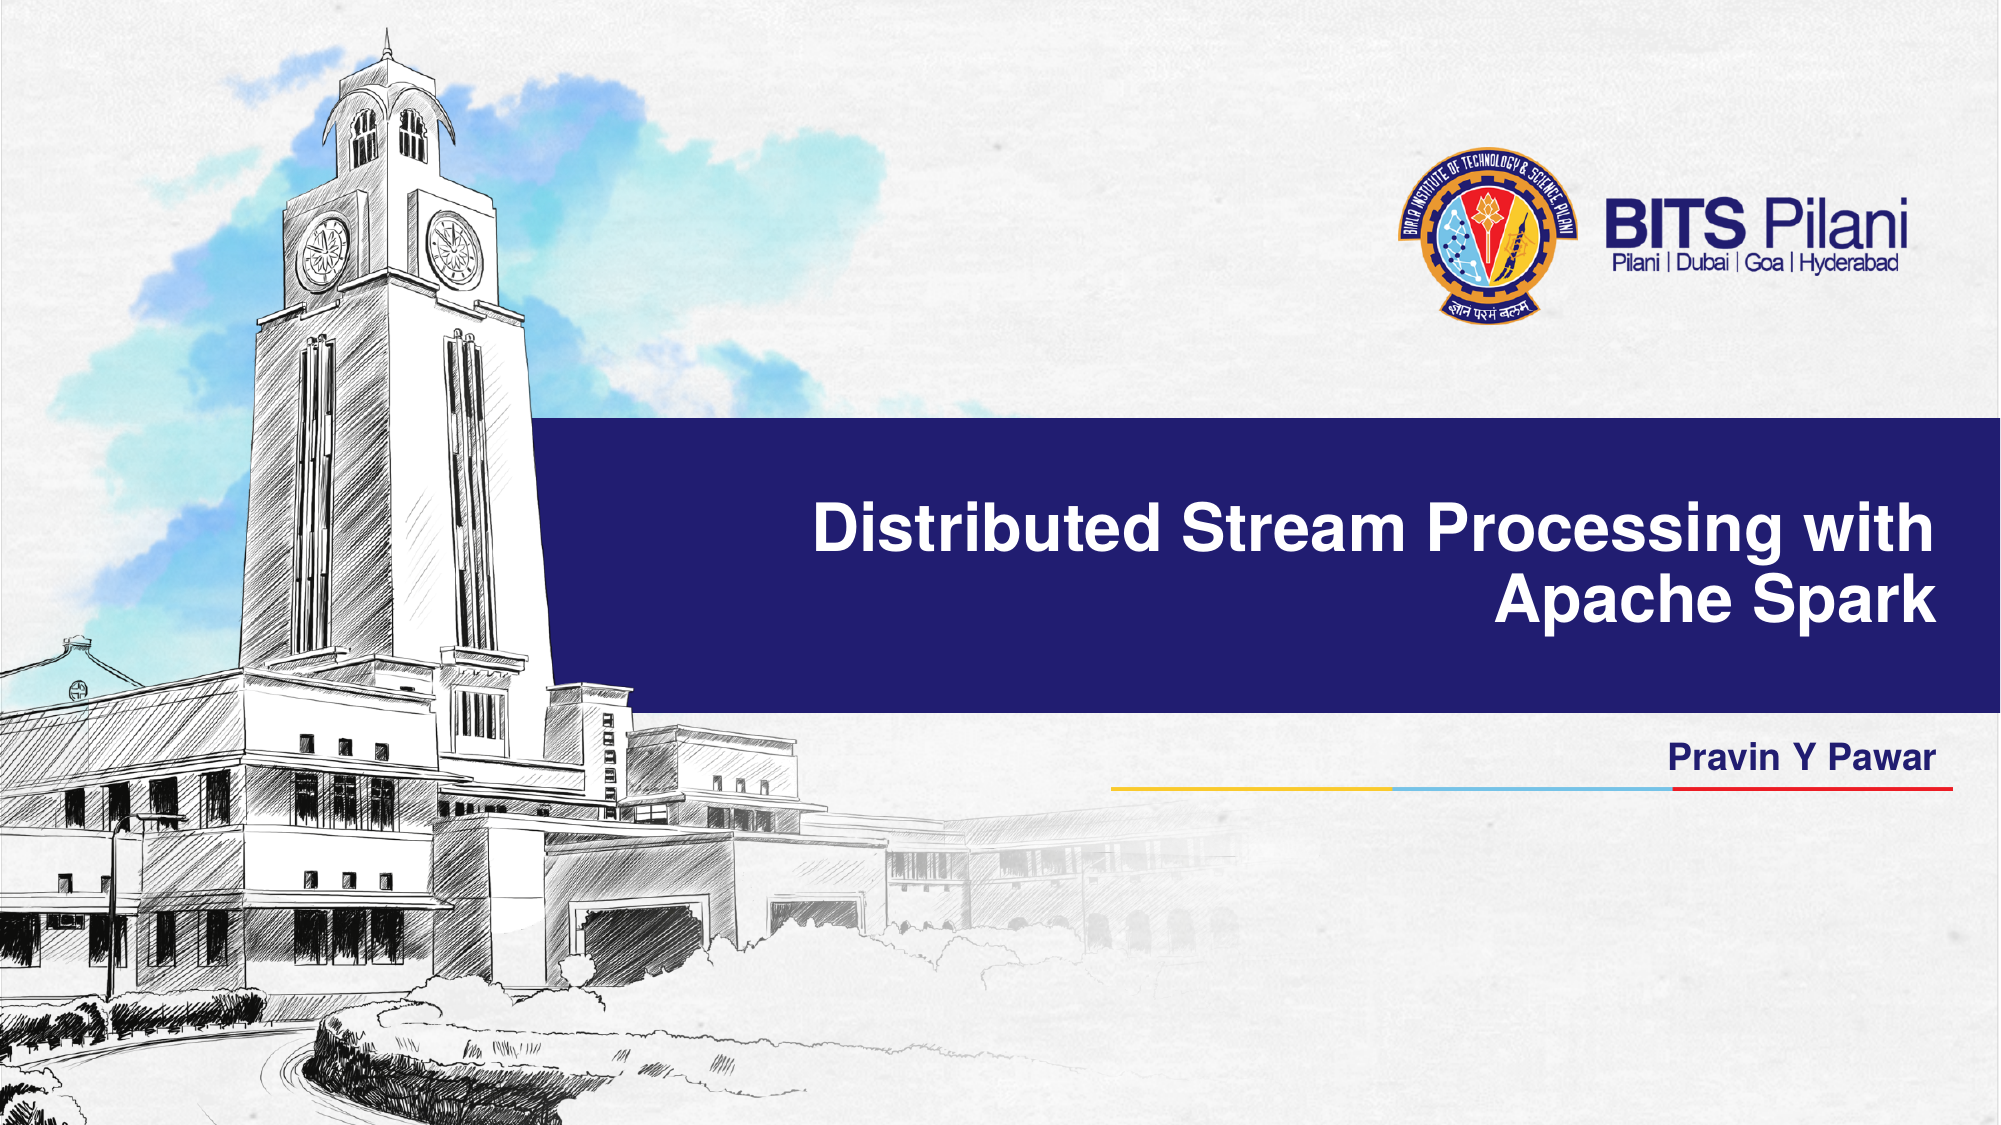

# Distributed Stream Processing with Apache Spark
Pravin Y Pawar